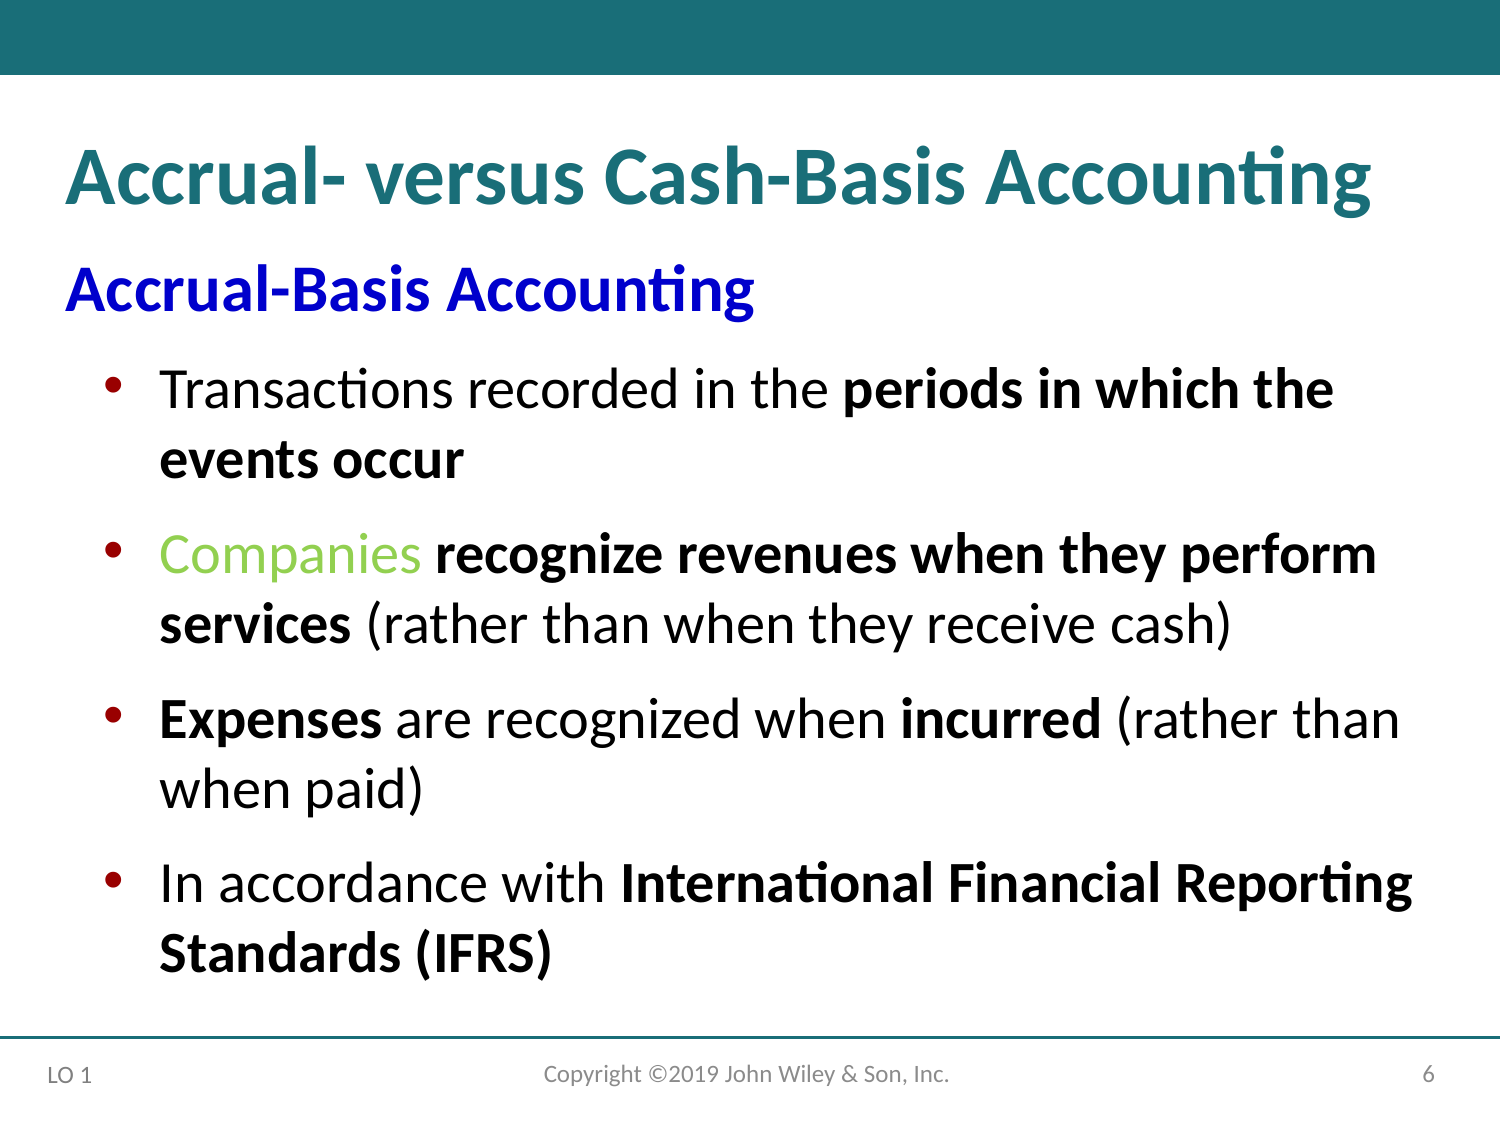

Accrual- versus Cash-Basis Accounting
Accrual-Basis Accounting
Transactions recorded in the periods in which the events occur
Companies recognize revenues when they perform services (rather than when they receive cash)
Expenses are recognized when incurred (rather than when paid)
In accordance with International Financial Reporting Standards (IFRS)
Copyright ©2019 John Wiley & Son, Inc.
6
LO 1